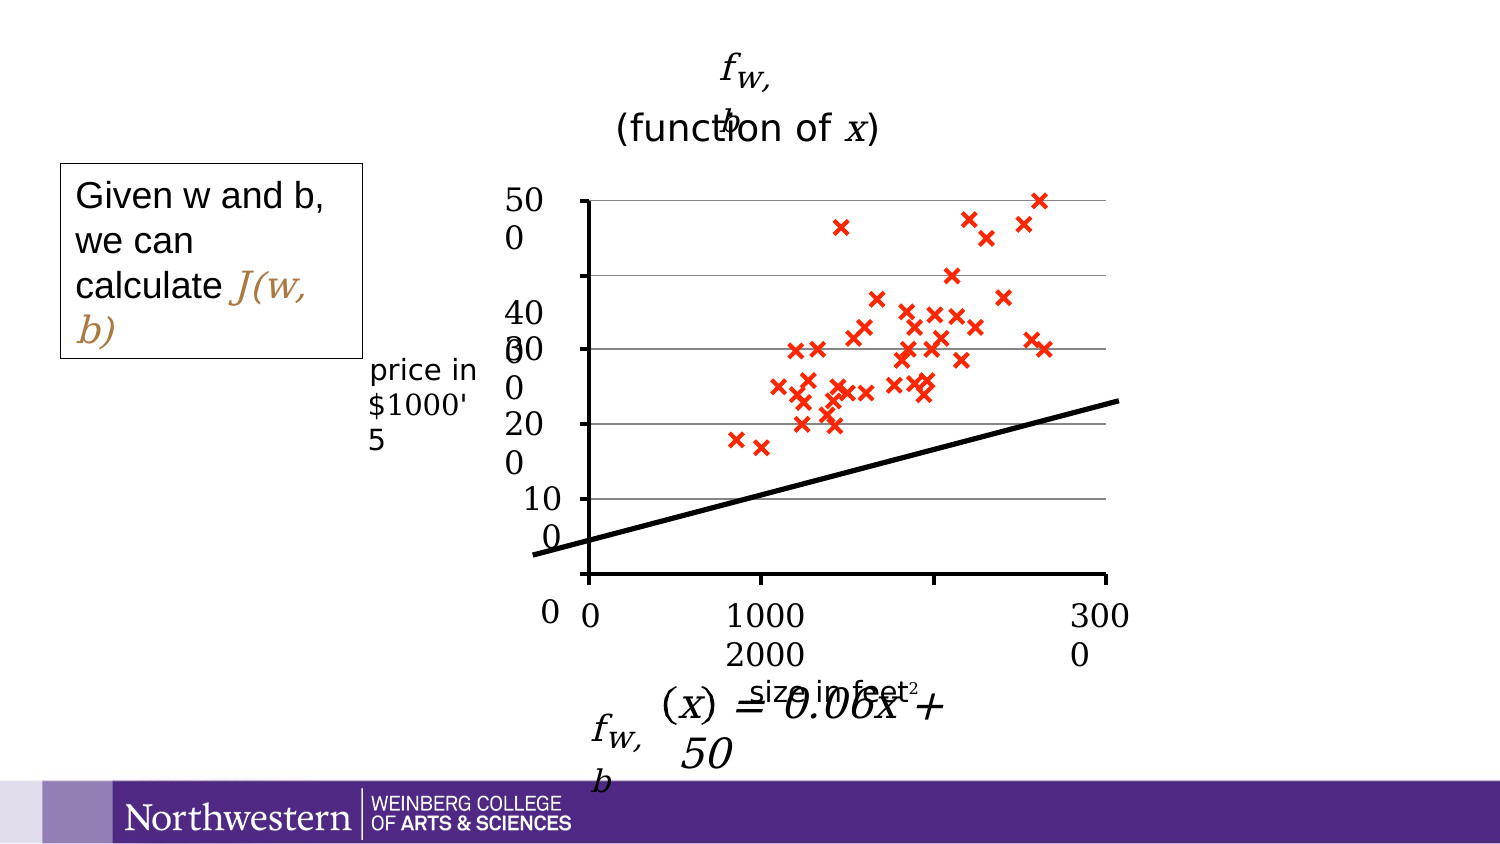

# fw,b
(function of x)
Given w and b, we can calculate J(w, b)
500
400

300
price in
$1000'5
200

100
0
0
1000	2000
size in feet2
3000
x	= 0.06x + 50
fw,b

Andrew Ng